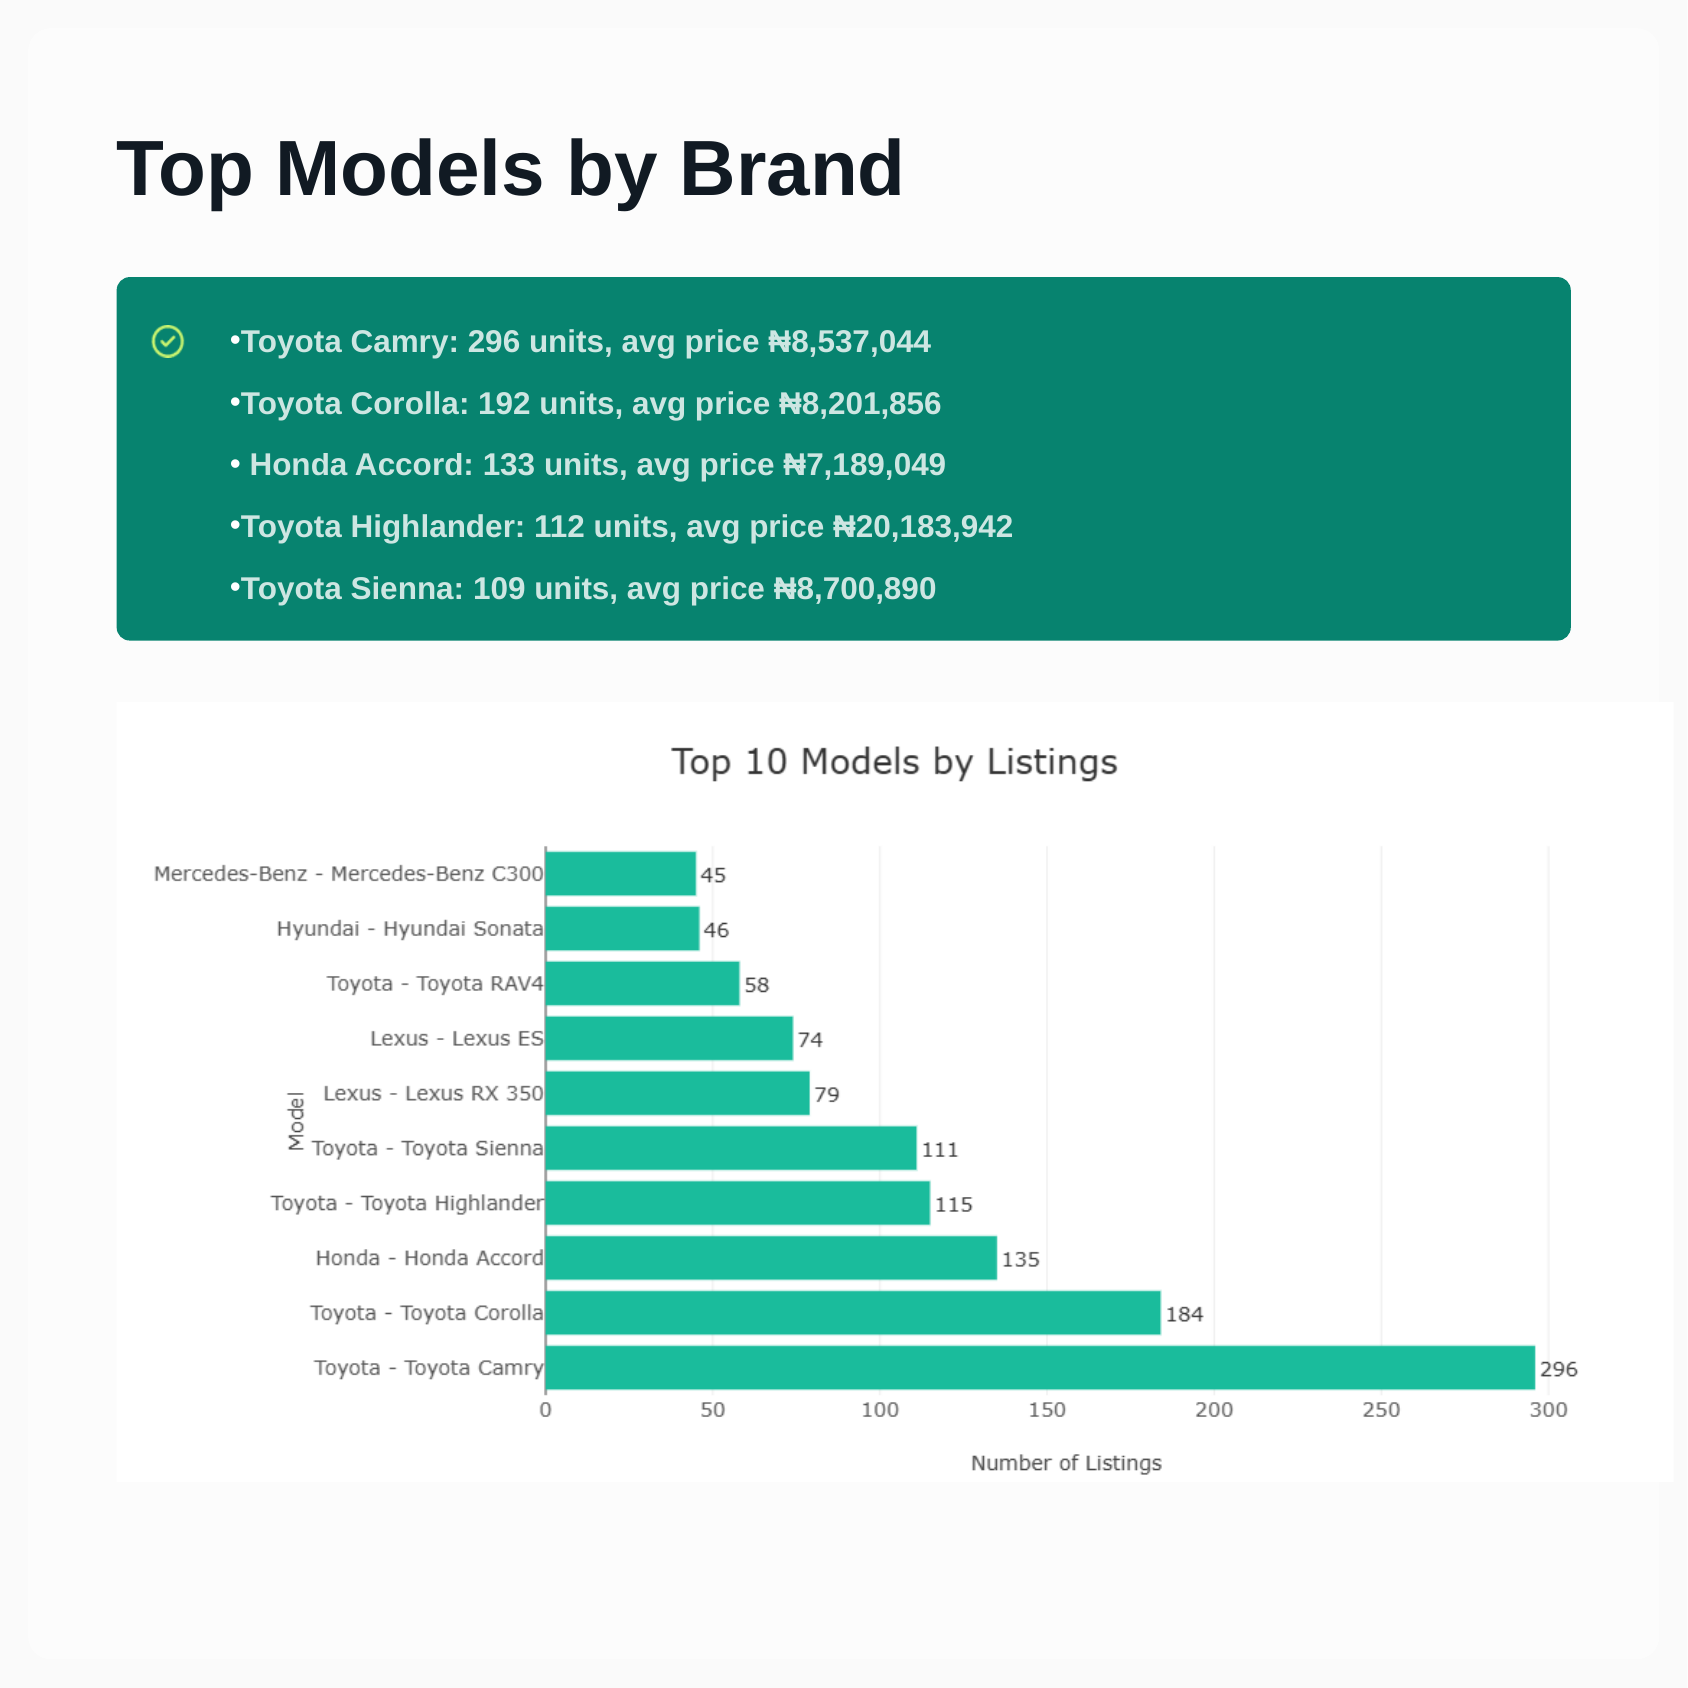

Top Models by Brand

Toyota Camry: 296 units, avg price ₦8,537,044

Toyota Corolla: 192 units, avg price ₦8,201,856

 Honda Accord: 133 units, avg price ₦7,189,049

Toyota Highlander: 112 units, avg price ₦20,183,942

Toyota Sienna: 109 units, avg price ₦8,700,890